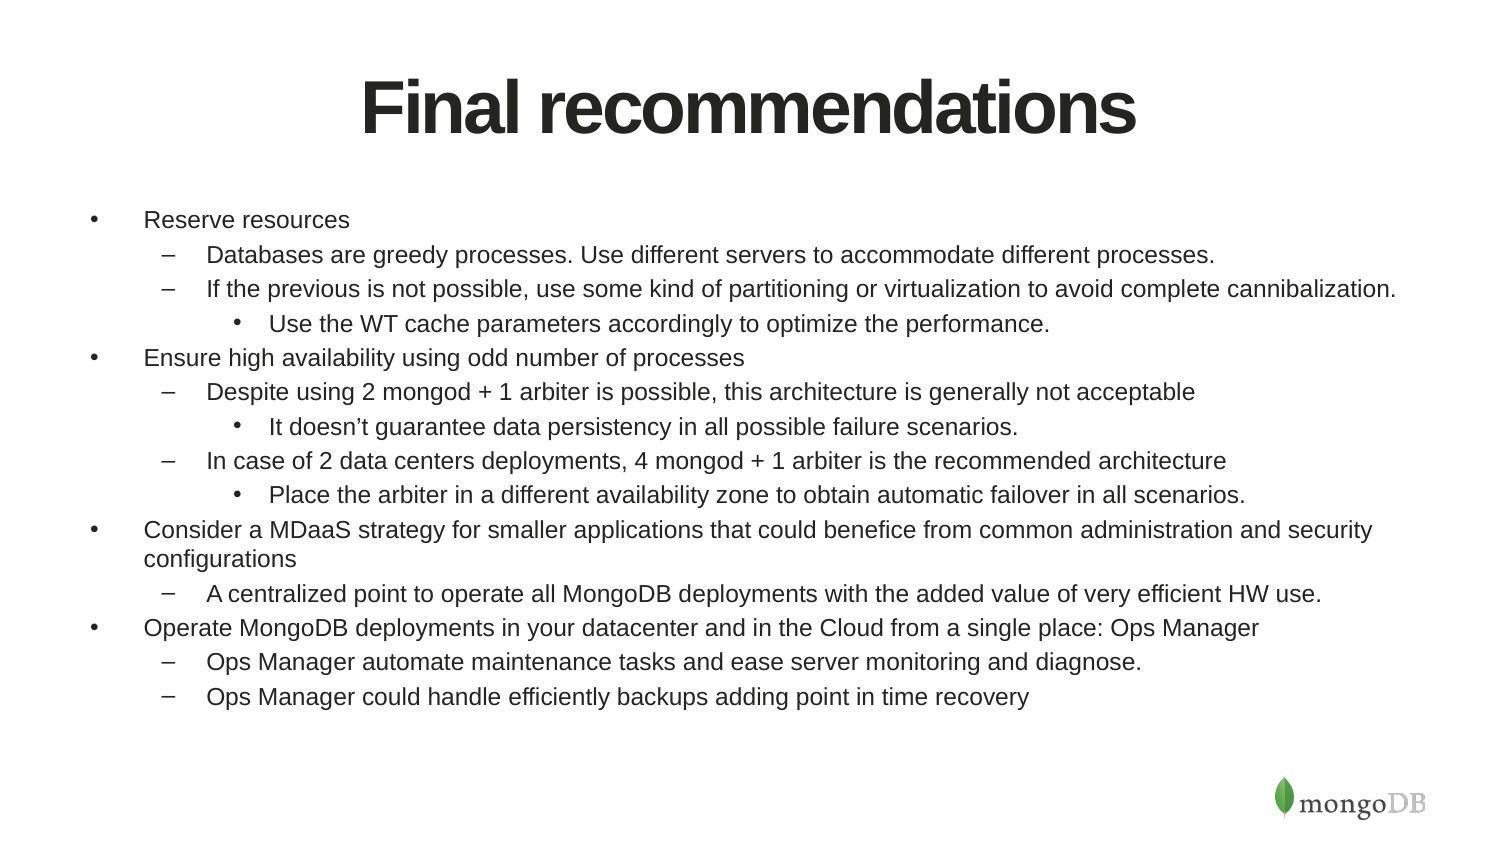

# Final recommendations
Reserve resources
Databases are greedy processes. Use different servers to accommodate different processes.
If the previous is not possible, use some kind of partitioning or virtualization to avoid complete cannibalization.
Use the WT cache parameters accordingly to optimize the performance.
Ensure high availability using odd number of processes
Despite using 2 mongod + 1 arbiter is possible, this architecture is generally not acceptable
It doesn’t guarantee data persistency in all possible failure scenarios.
In case of 2 data centers deployments, 4 mongod + 1 arbiter is the recommended architecture
Place the arbiter in a different availability zone to obtain automatic failover in all scenarios.
Consider a MDaaS strategy for smaller applications that could benefice from common administration and security configurations
A centralized point to operate all MongoDB deployments with the added value of very efficient HW use.
Operate MongoDB deployments in your datacenter and in the Cloud from a single place: Ops Manager
Ops Manager automate maintenance tasks and ease server monitoring and diagnose.
Ops Manager could handle efficiently backups adding point in time recovery